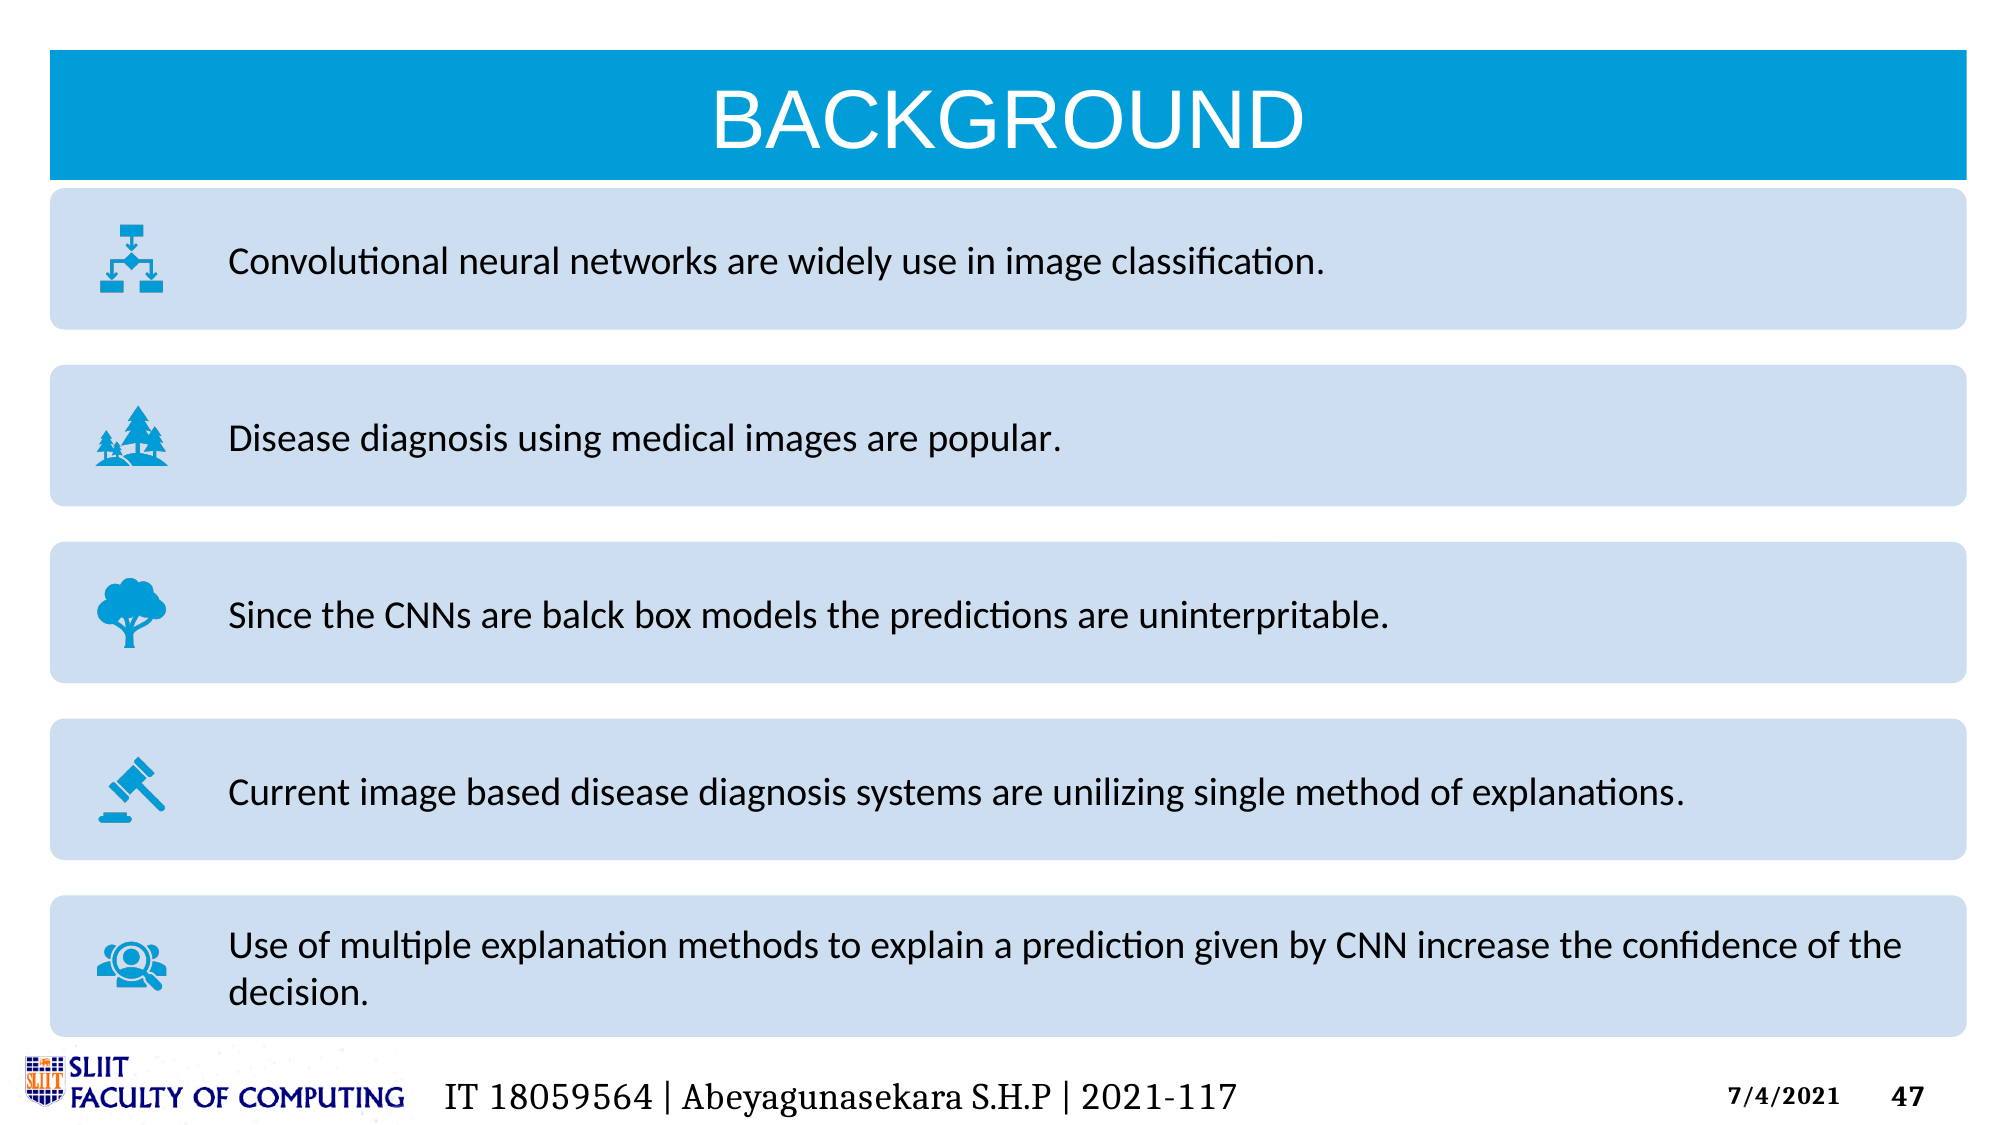

# BACKGROUND
Convolutional neural networks are widely use in image classification.
Disease diagnosis using medical images are popular.
Since the CNNs are balck box models the predictions are uninterpritable.
Current image based disease diagnosis systems are unilizing single method of explanations.
Use of multiple explanation methods to explain a prediction given by CNN increase the confidence of the decision.
IT18059564  |  ABEYAGUNASEKERA S.H.P  |  2021-117
IT 18059564 | Abeyagunasekara S.H.P | 2021-117